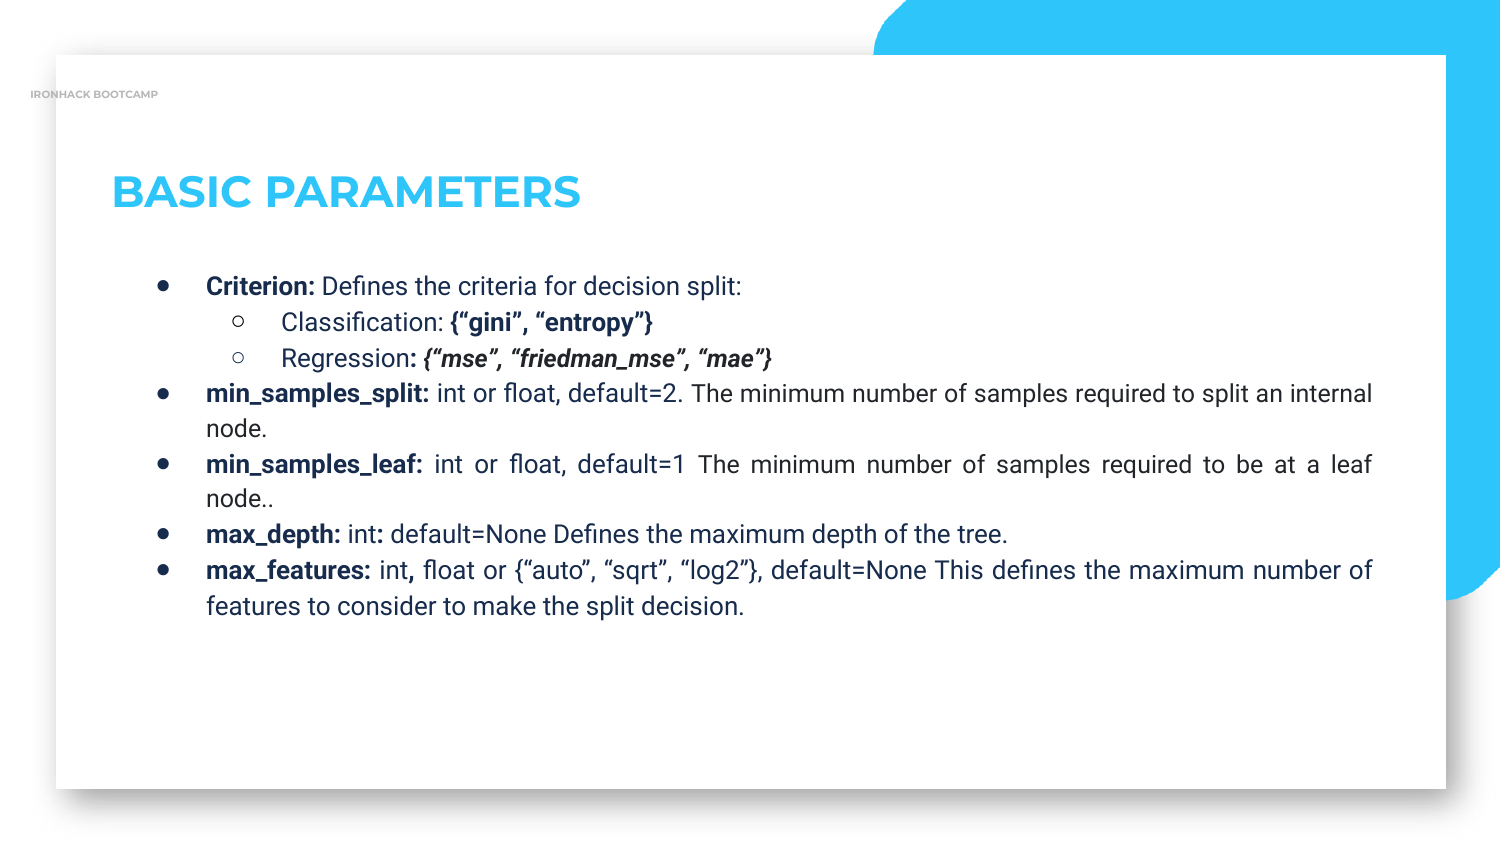

IRONHACK BOOTCAMP
BASIC PARAMETERS
Criterion: Defines the criteria for decision split:
Classification: {“gini”, “entropy”}
Regression: {“mse”, “friedman_mse”, “mae”}
min_samples_split: int or float, default=2. The minimum number of samples required to split an internal node.
min_samples_leaf: int or float, default=1 The minimum number of samples required to be at a leaf node..
max_depth: int: default=None Defines the maximum depth of the tree.
max_features: int, float or {“auto”, “sqrt”, “log2”}, default=None This defines the maximum number of features to consider to make the split decision.